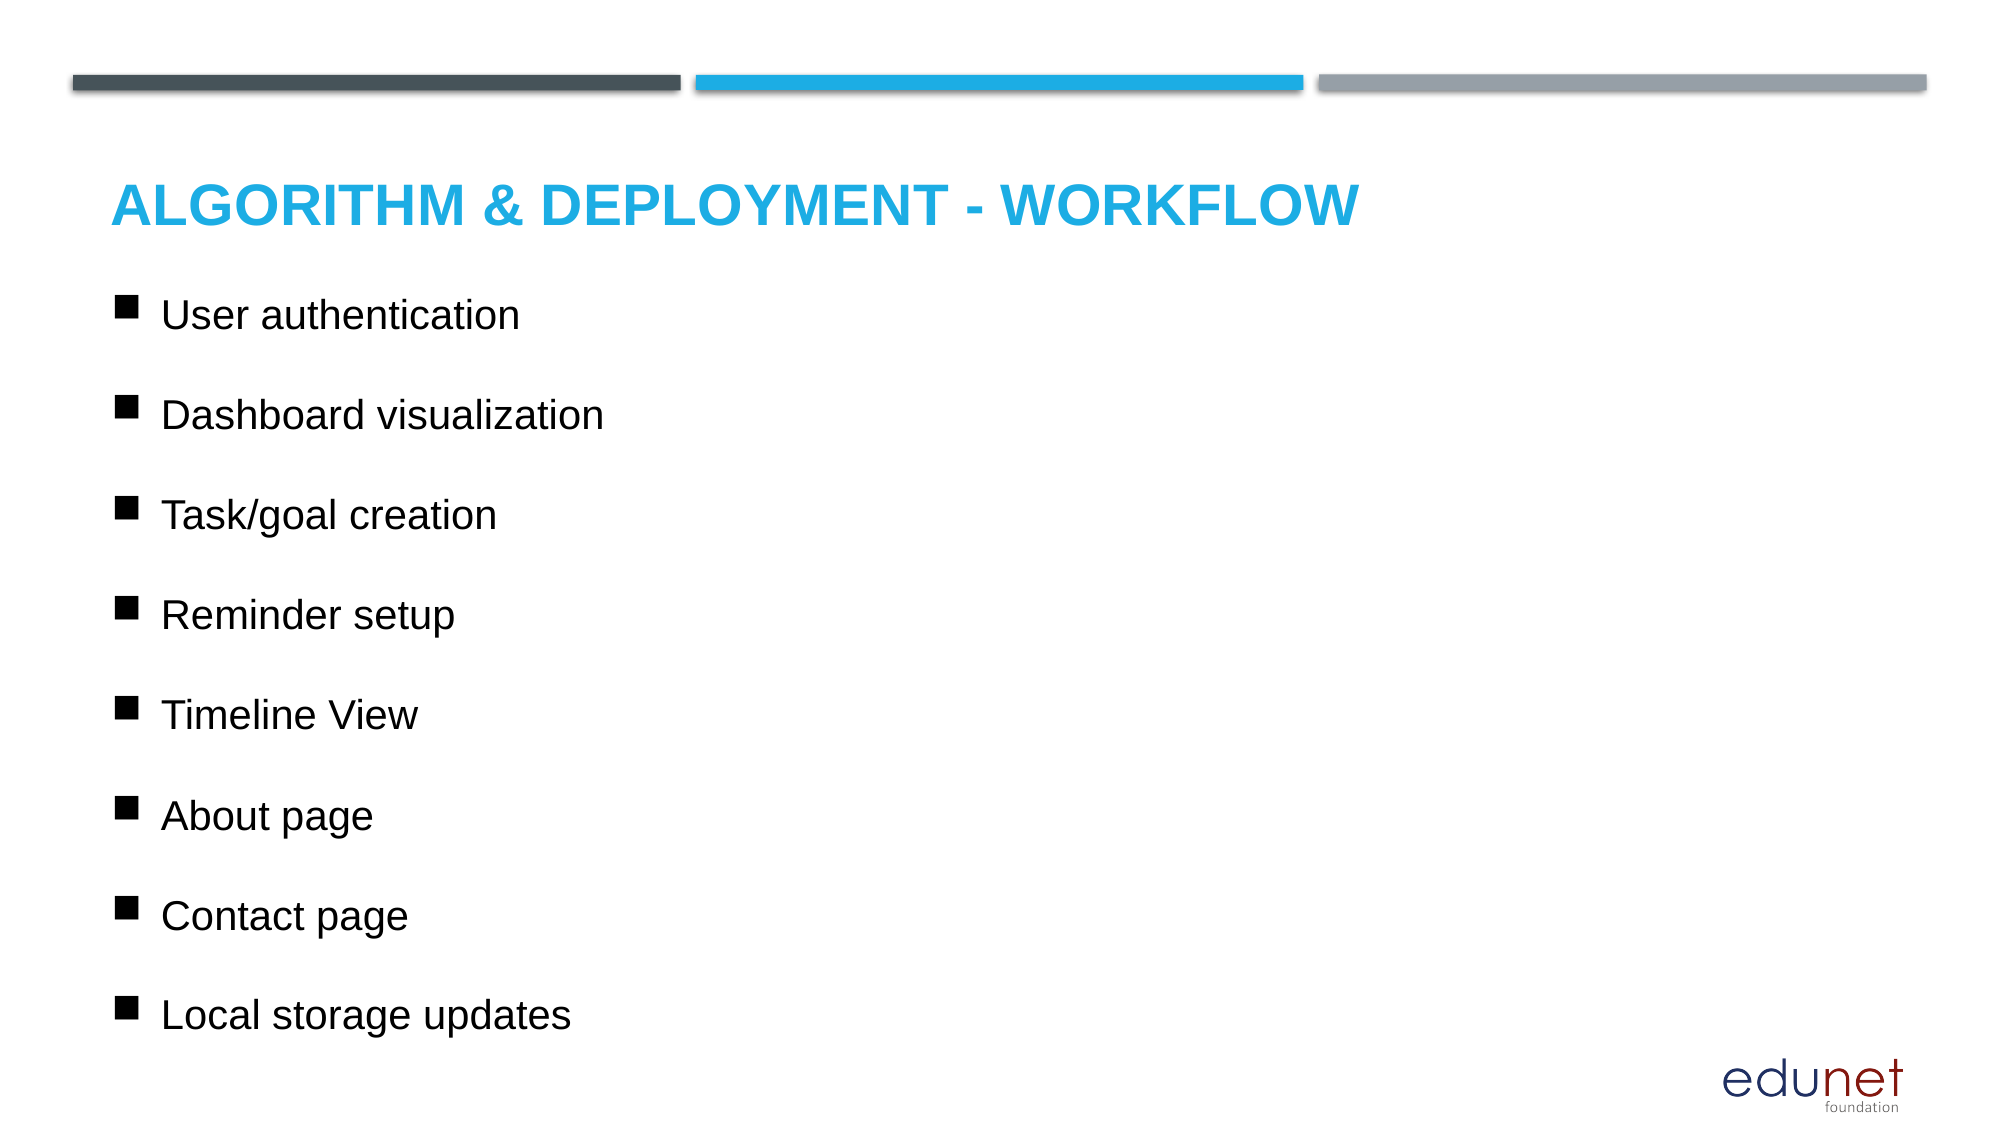

# Algorithm & Deployment - Workflow
User authentication

Dashboard visualization

Task/goal creation

Reminder setup

Timeline View

About page

Contact page

Local storage updates